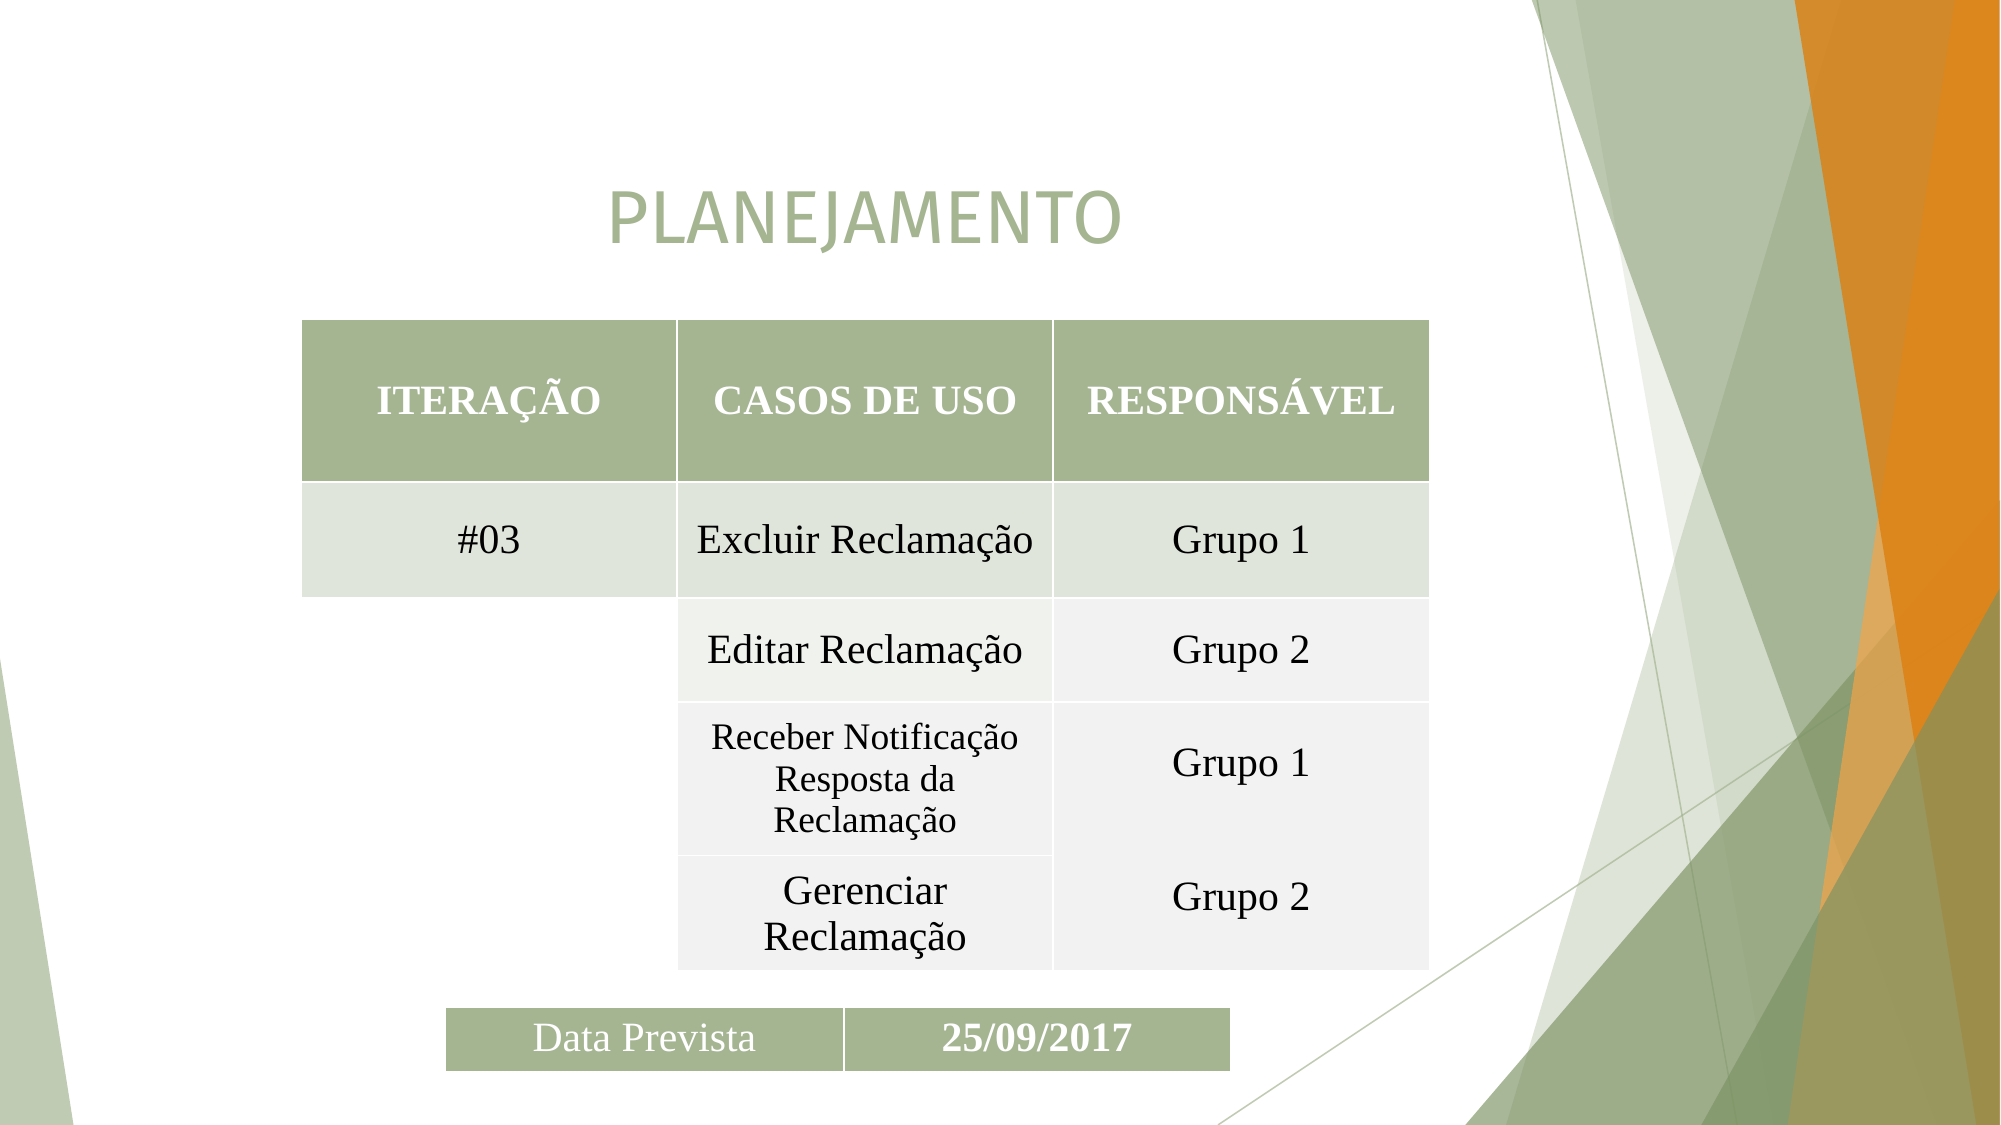

# PLANEJAMENTO
| ITERAÇÃO | CASOS DE USO | RESPONSÁVEL |
| --- | --- | --- |
| #03 | Excluir Reclamação | Grupo 1 |
|  | Editar Reclamação | Grupo 2 |
|  | Receber Notificação Resposta da Reclamação | Grupo 1 |
|  |  | Grupo 2 |
|  |  |  |
|  | Gerenciar Reclamação |  |
| Data Prevista | 25/09/2017 |
| --- | --- |